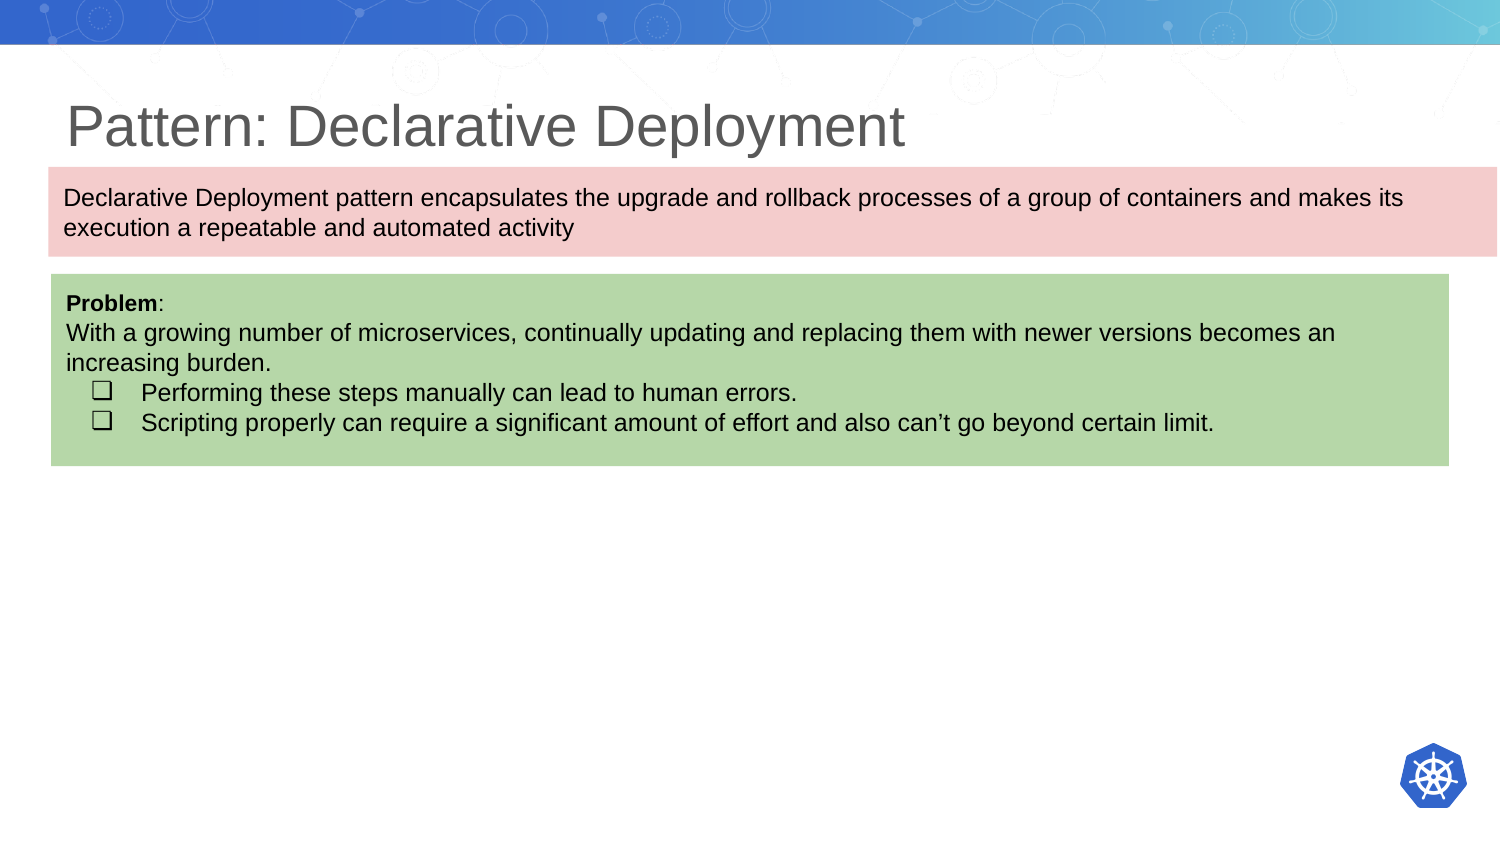

# Pattern: Declarative Deployment
Declarative Deployment pattern encapsulates the upgrade and rollback processes of a group of containers and makes its execution a repeatable and automated activity
Problem:
With a growing number of microservices, continually updating and replacing them with newer versions becomes an increasing burden.
Performing these steps manually can lead to human errors.
Scripting properly can require a significant amount of effort and also can’t go beyond certain limit.